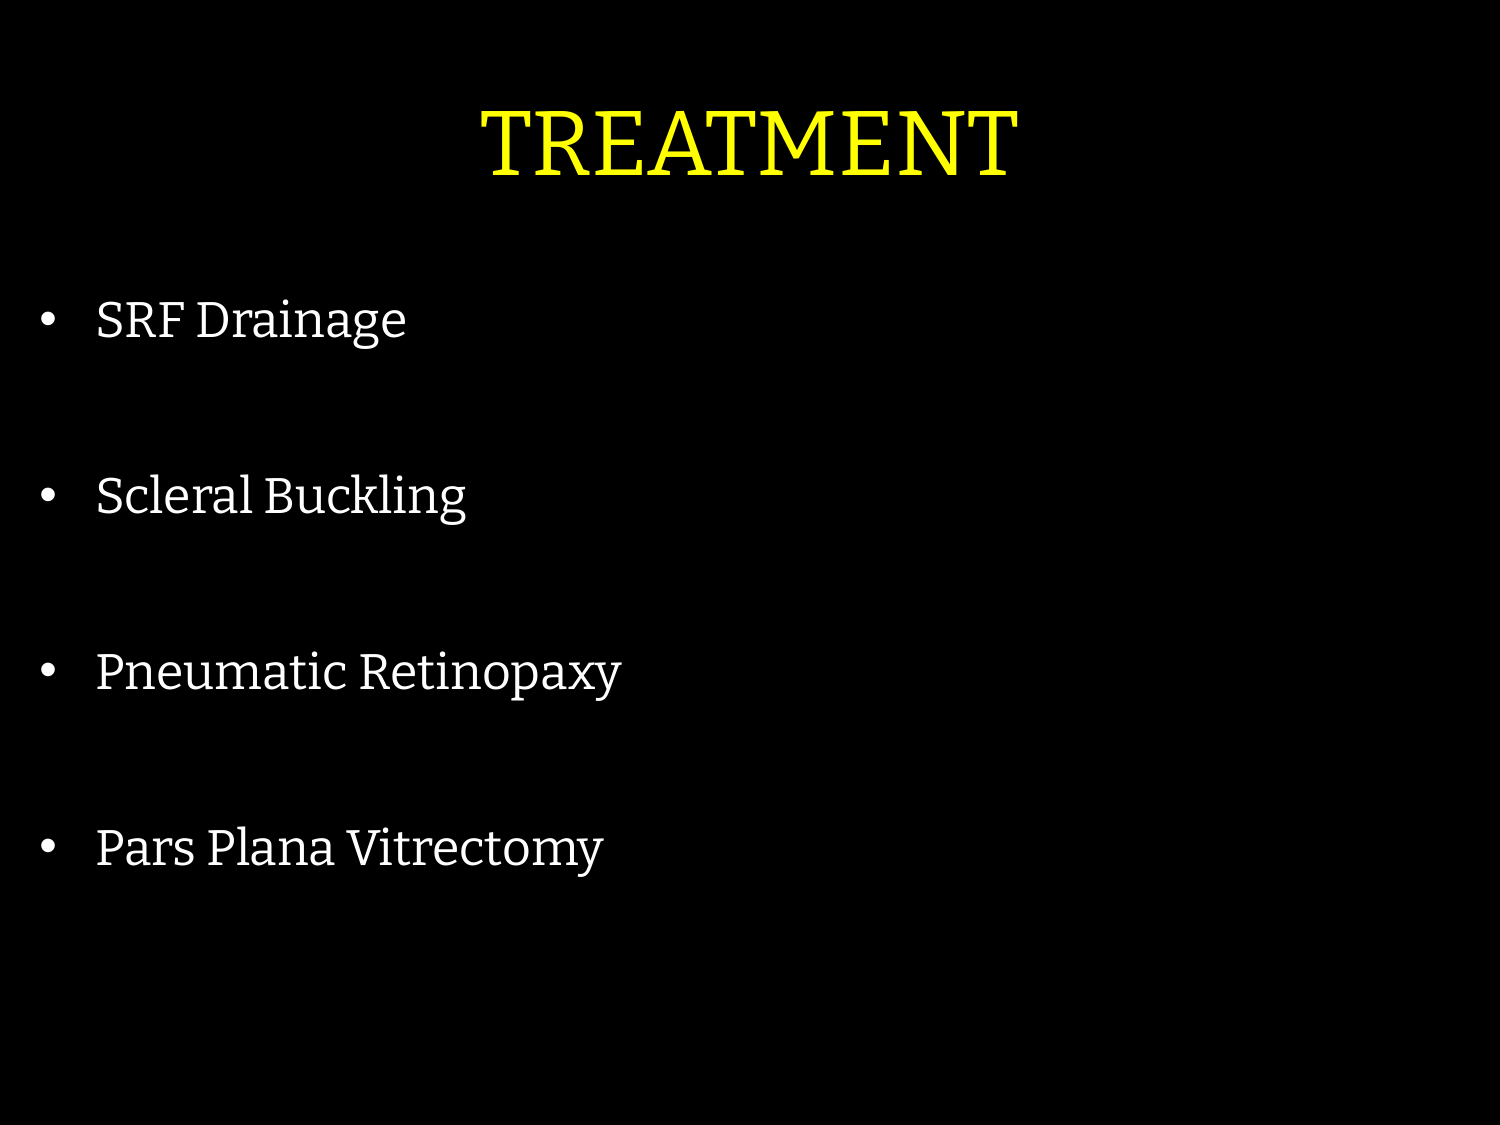

# TREATMENT
SRF Drainage

Scleral Buckling

Pneumatic Retinopaxy

Pars Plana Vitrectomy